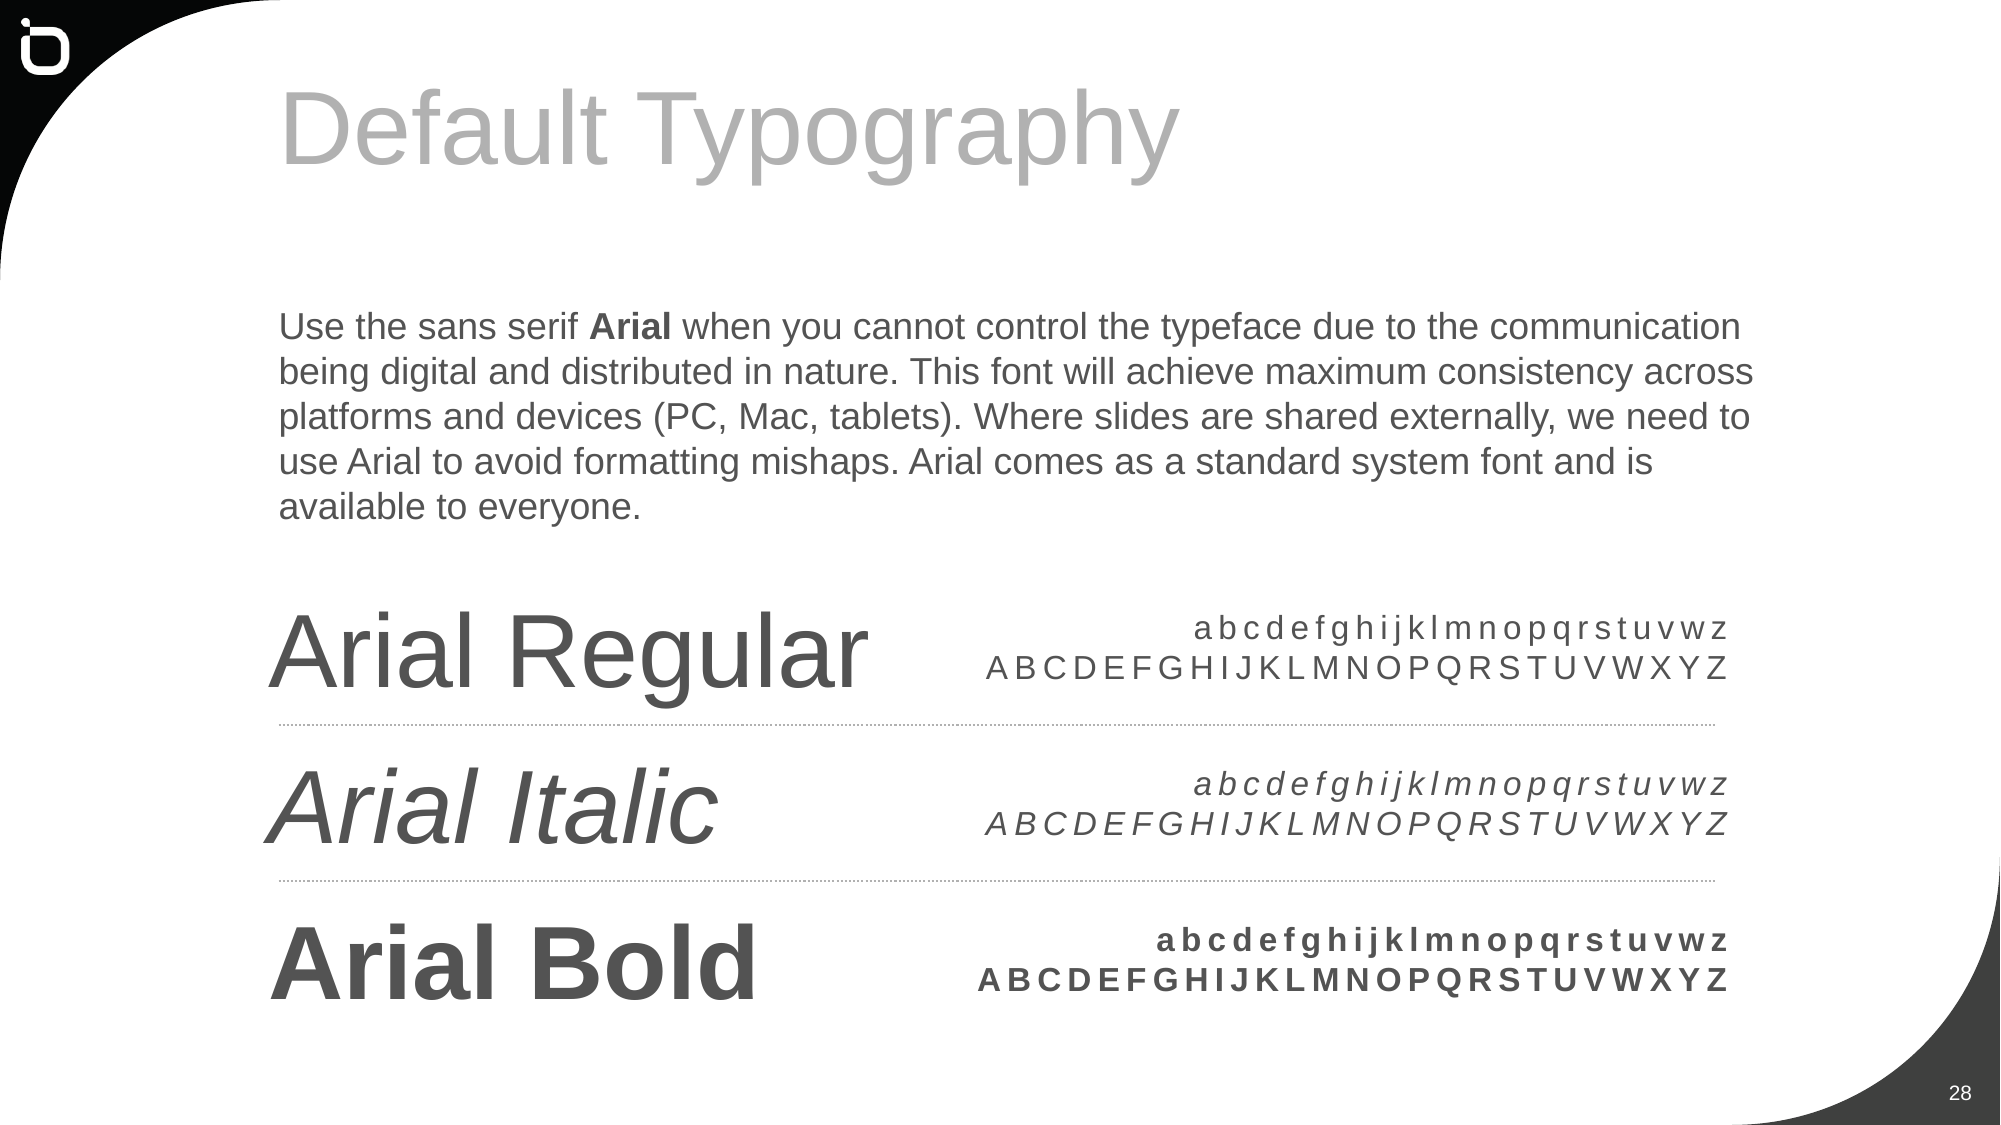

# Default Typography
Use the sans serif Arial when you cannot control the typeface due to the communication being digital and distributed in nature. This font will achieve maximum consistency across platforms and devices (PC, Mac, tablets). Where slides are shared externally, we need to use Arial to avoid formatting mishaps. Arial comes as a standard system font and is available to everyone.

Arial Regular
abcdefghijklmnopqrstuvwz
ABCDEFGHIJKLMNOPQRSTUVWXYZ
Arial Italic
abcdefghijklmnopqrstuvwz
ABCDEFGHIJKLMNOPQRSTUVWXYZ
Arial Bold
abcdefghijklmnopqrstuvwz
ABCDEFGHIJKLMNOPQRSTUVWXYZ
28